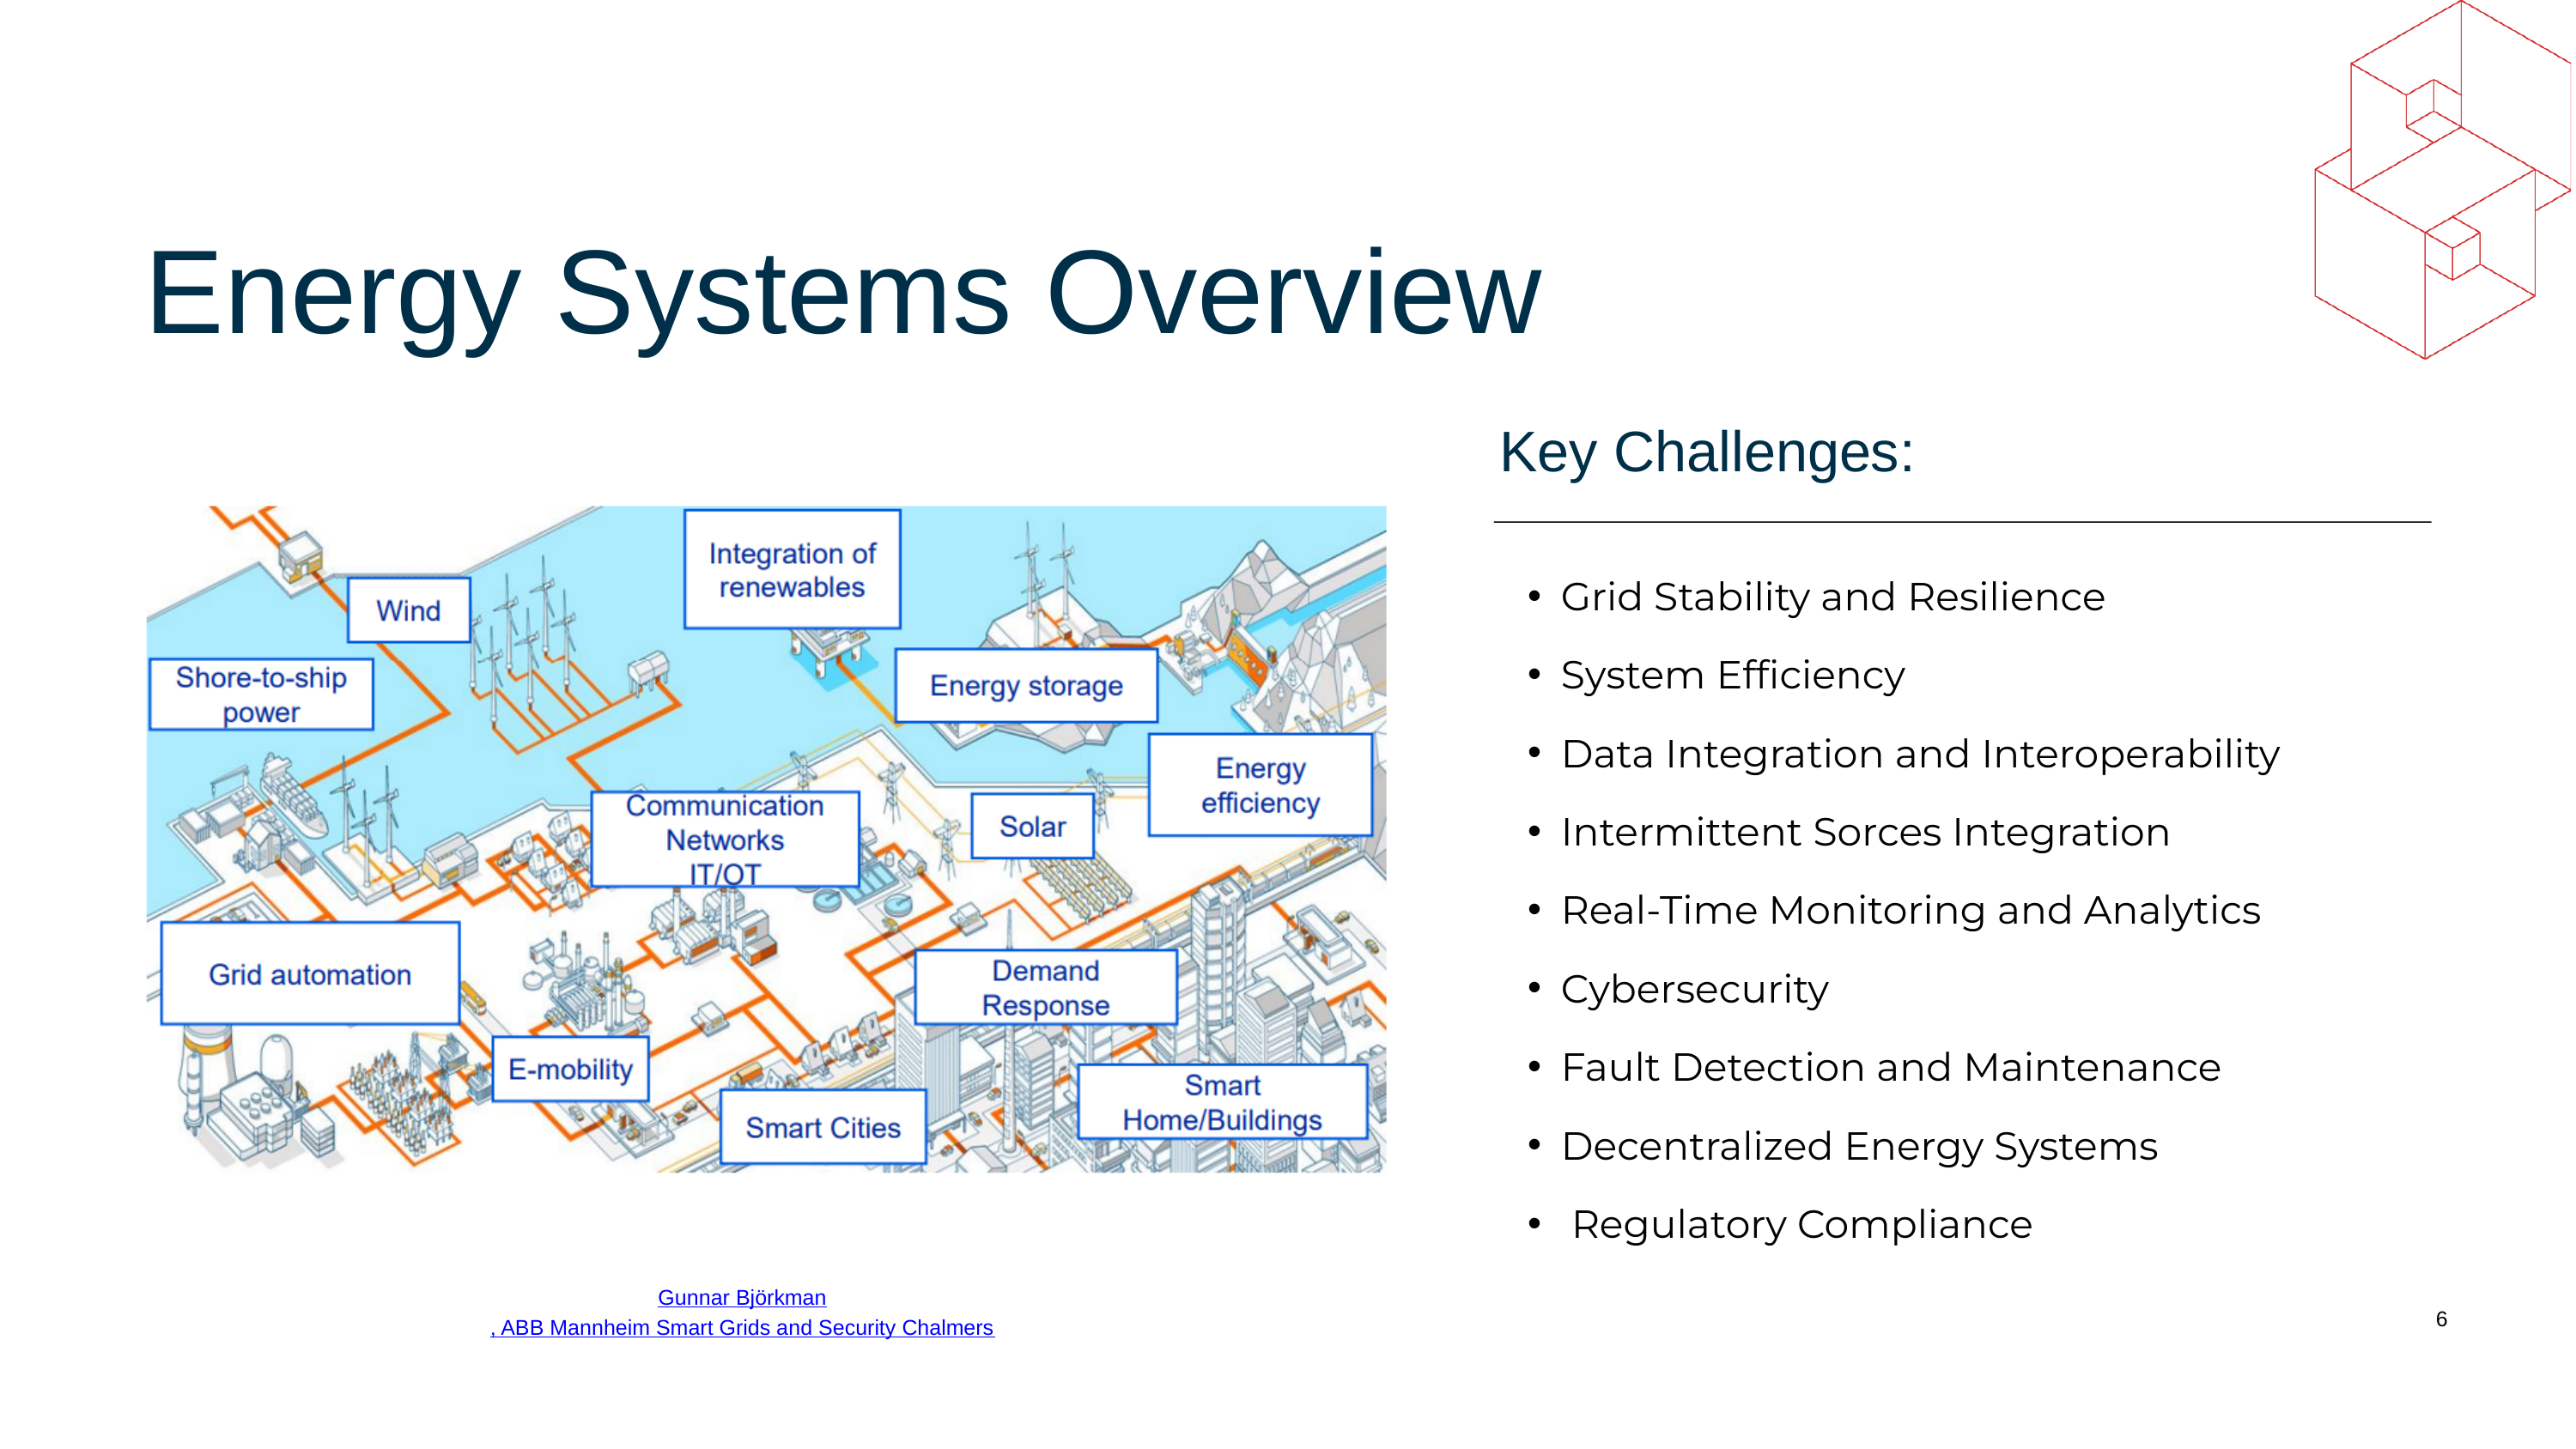

Energy Systems Overview
Key Challenges:

Grid Stability and Resilience
System Efficiency
Data Integration and Interoperability
Intermittent Sorces Integration
Real-Time Monitoring and Analytics
Cybersecurity
Fault Detection and Maintenance
Decentralized Energy Systems
 Regulatory Compliance
Gunnar Björkman, ABB Mannheim Smart Grids and Security Chalmers
6